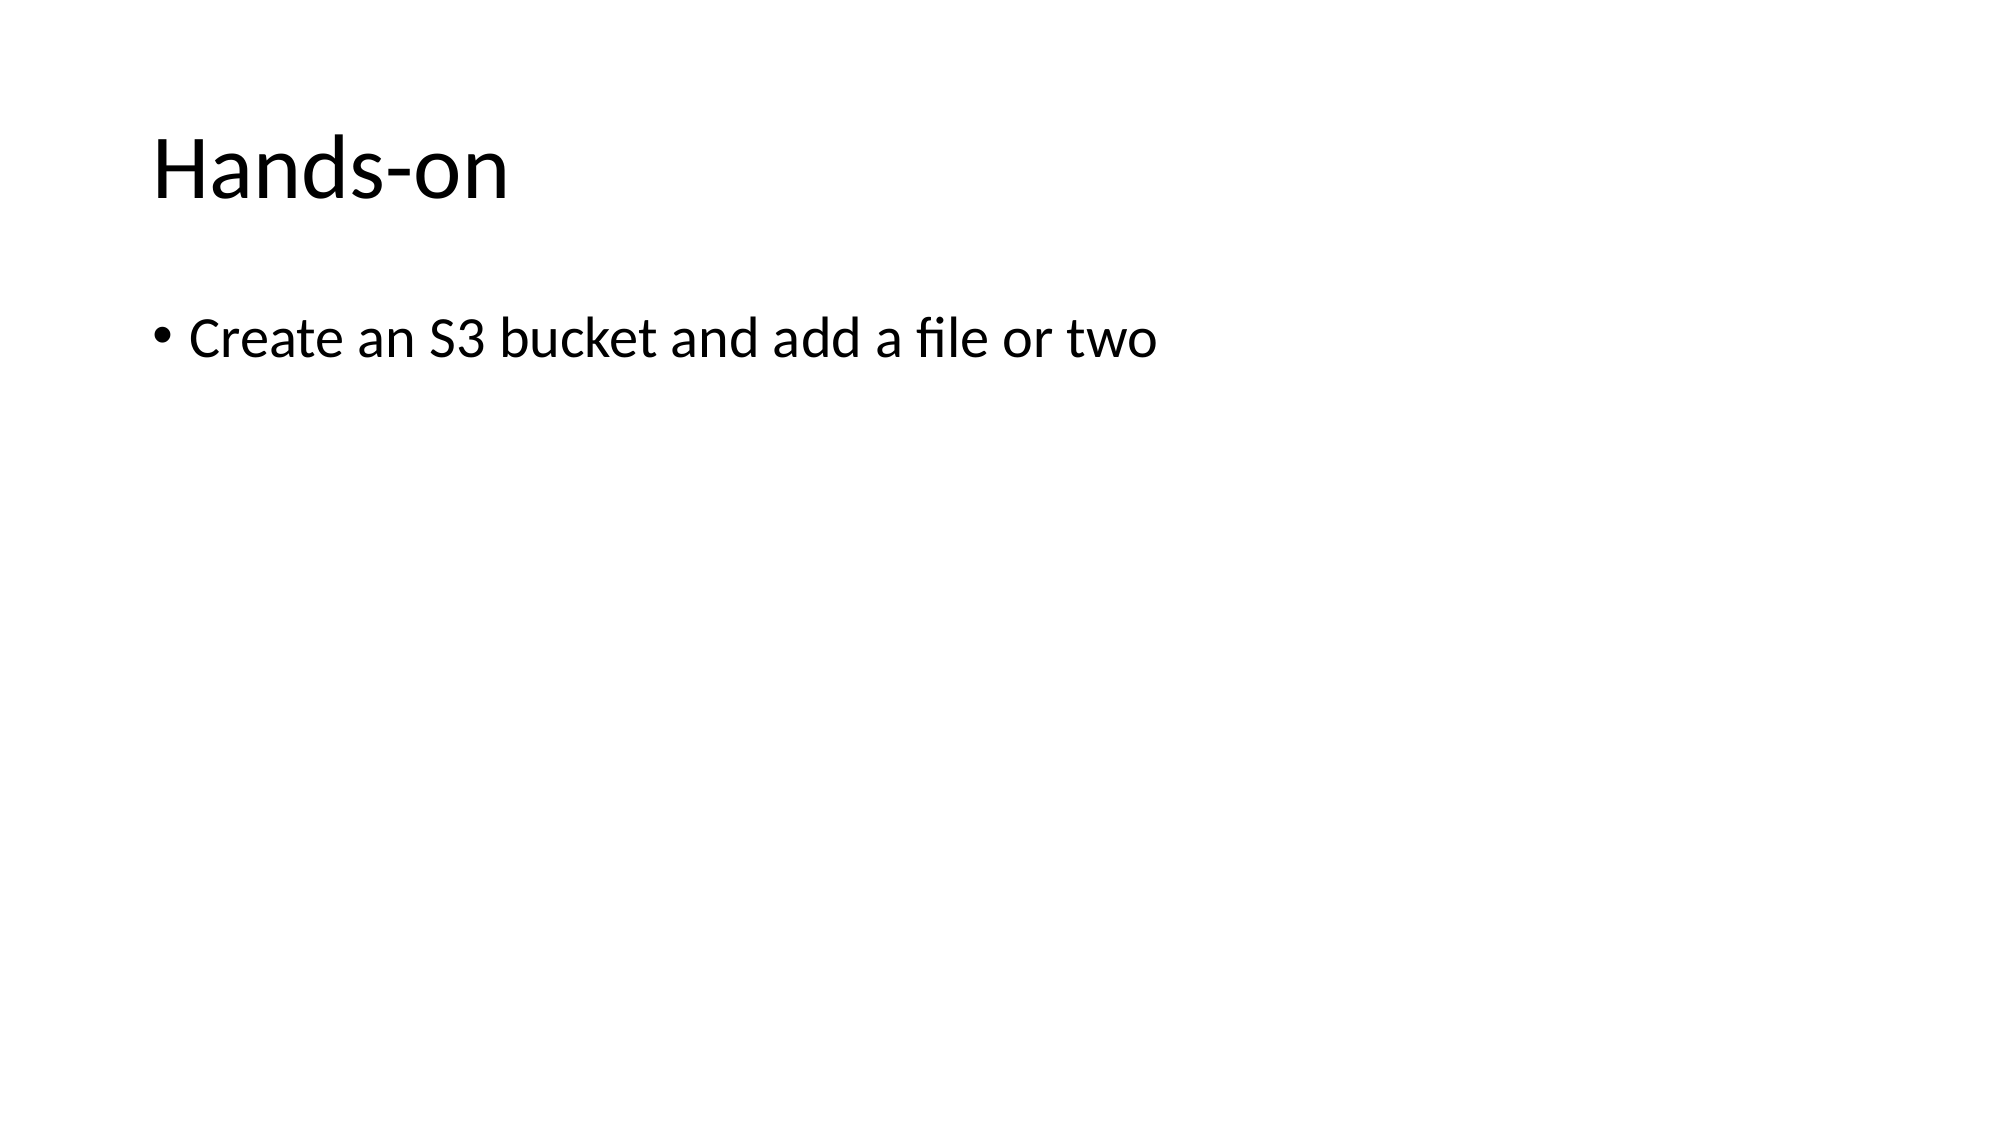

# Hands-on
Create an S3 bucket and add a file or two